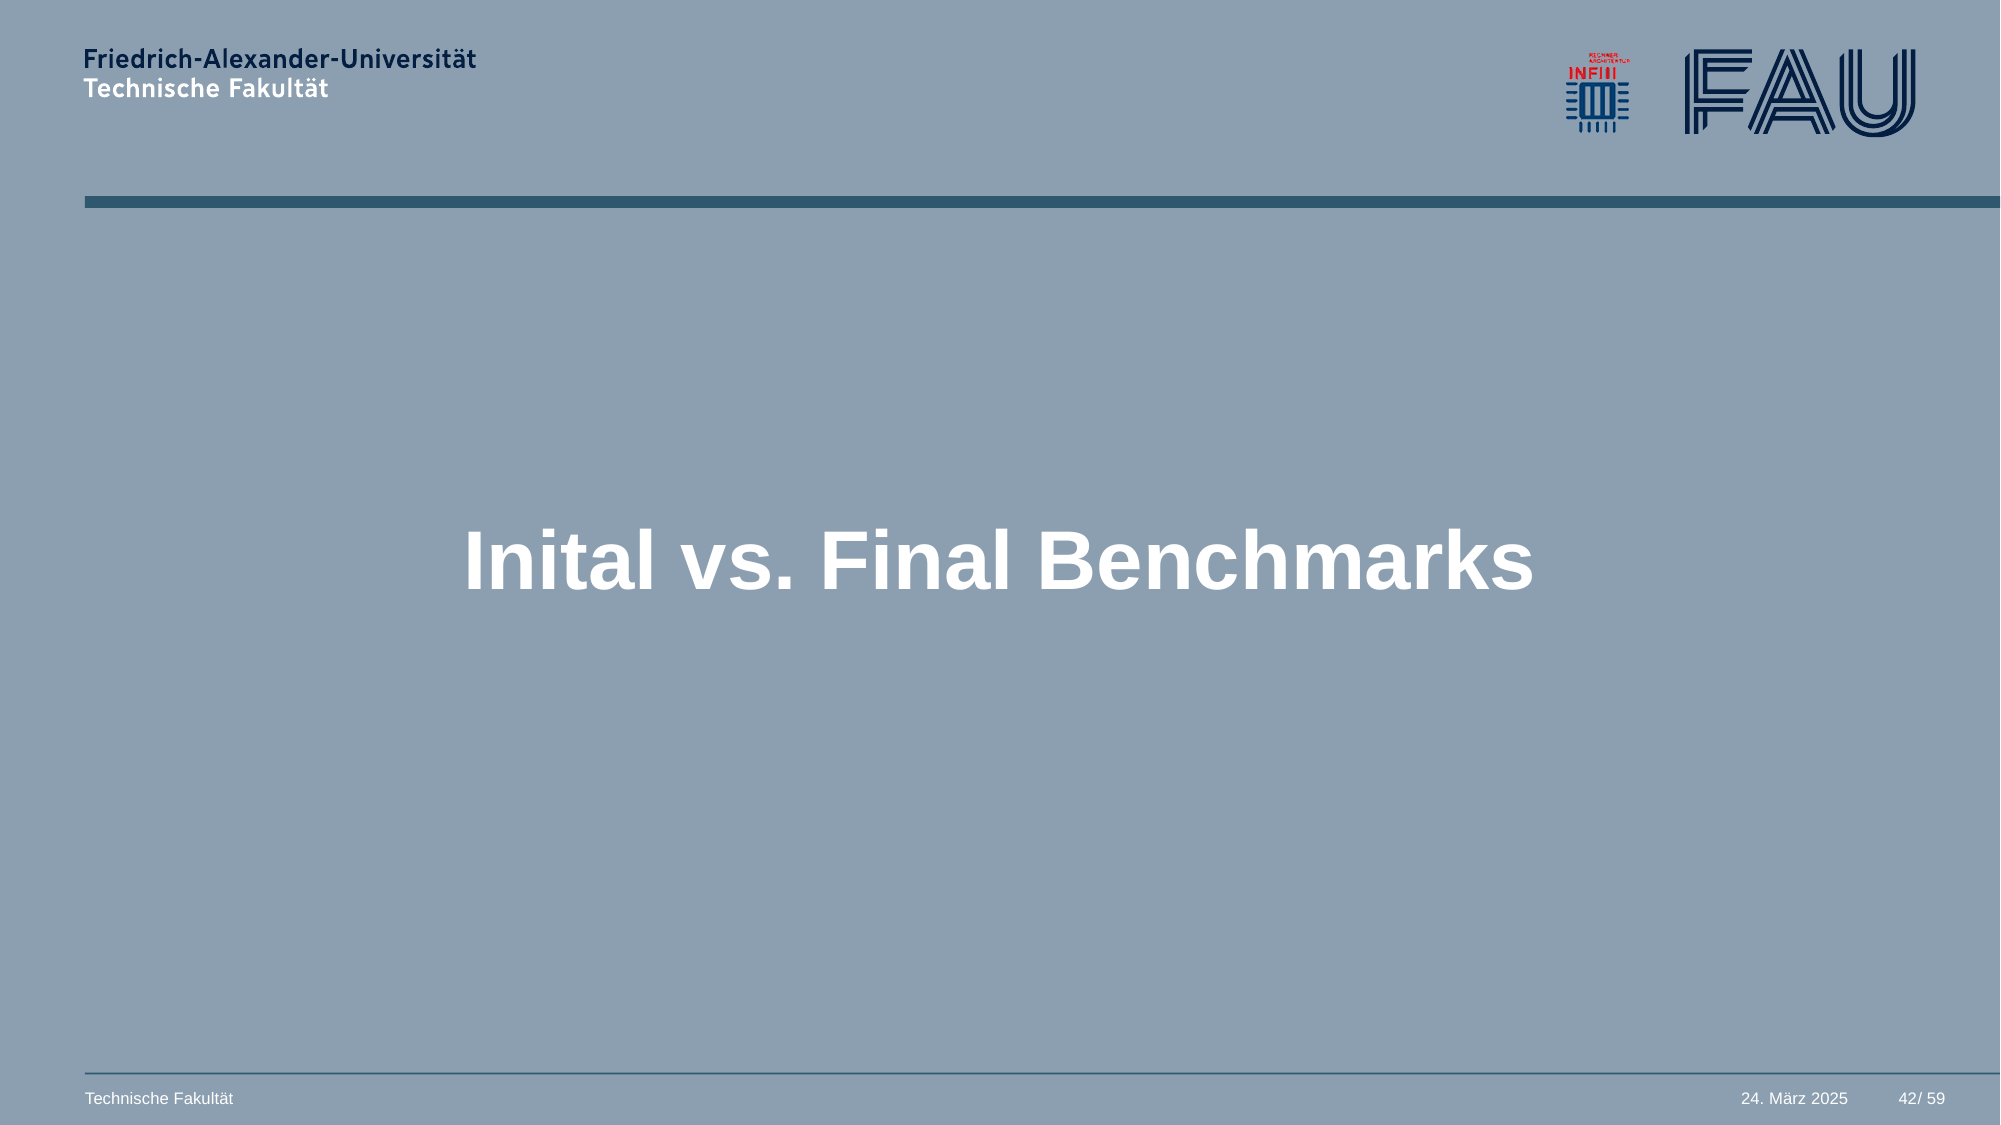

# Inital vs. Final Benchmarks
42
Technische Fakultät
24. März 2025